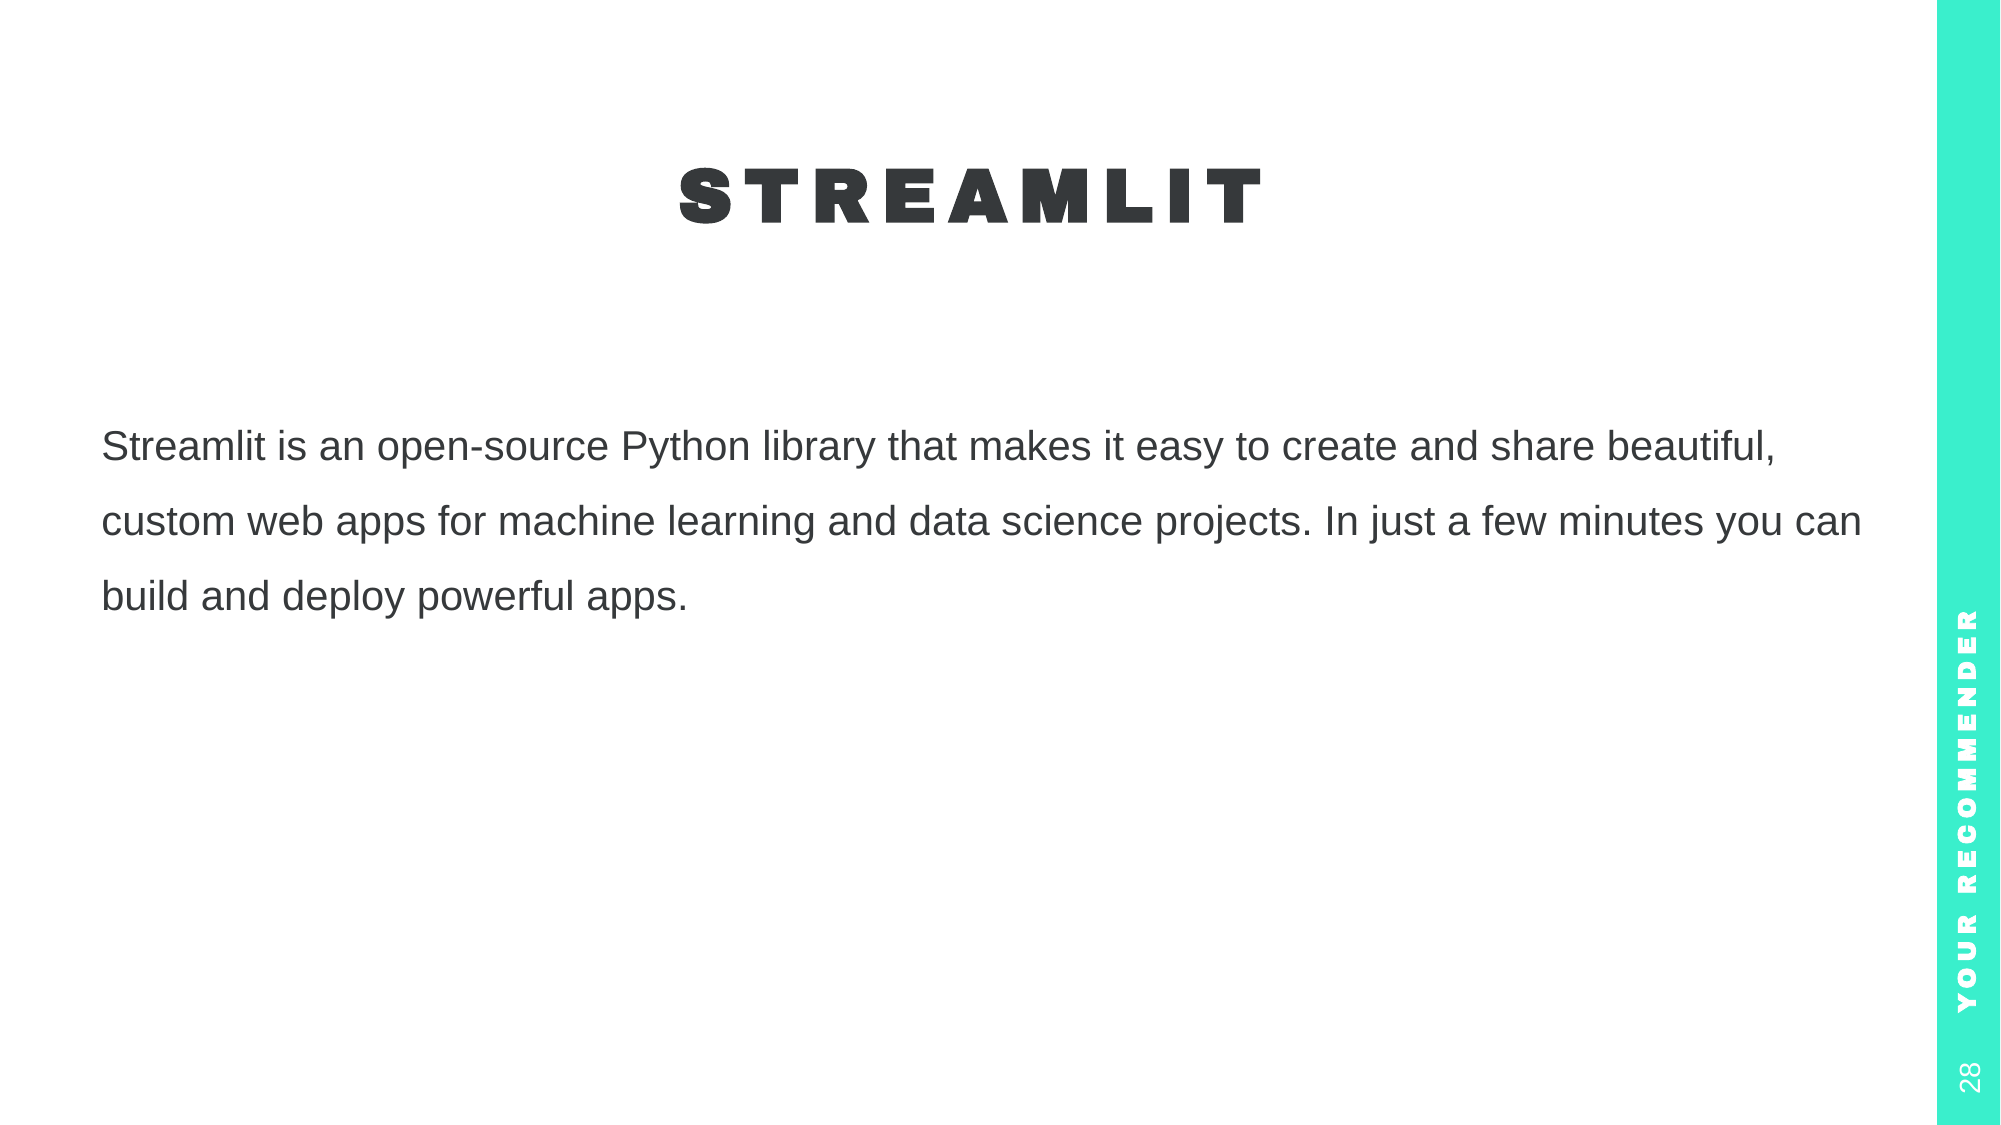

# streamlit
Streamlit is an open-source Python library that makes it easy to create and share beautiful, custom web apps for machine learning and data science projects. In just a few minutes you can build and deploy powerful apps.
your recommender

28